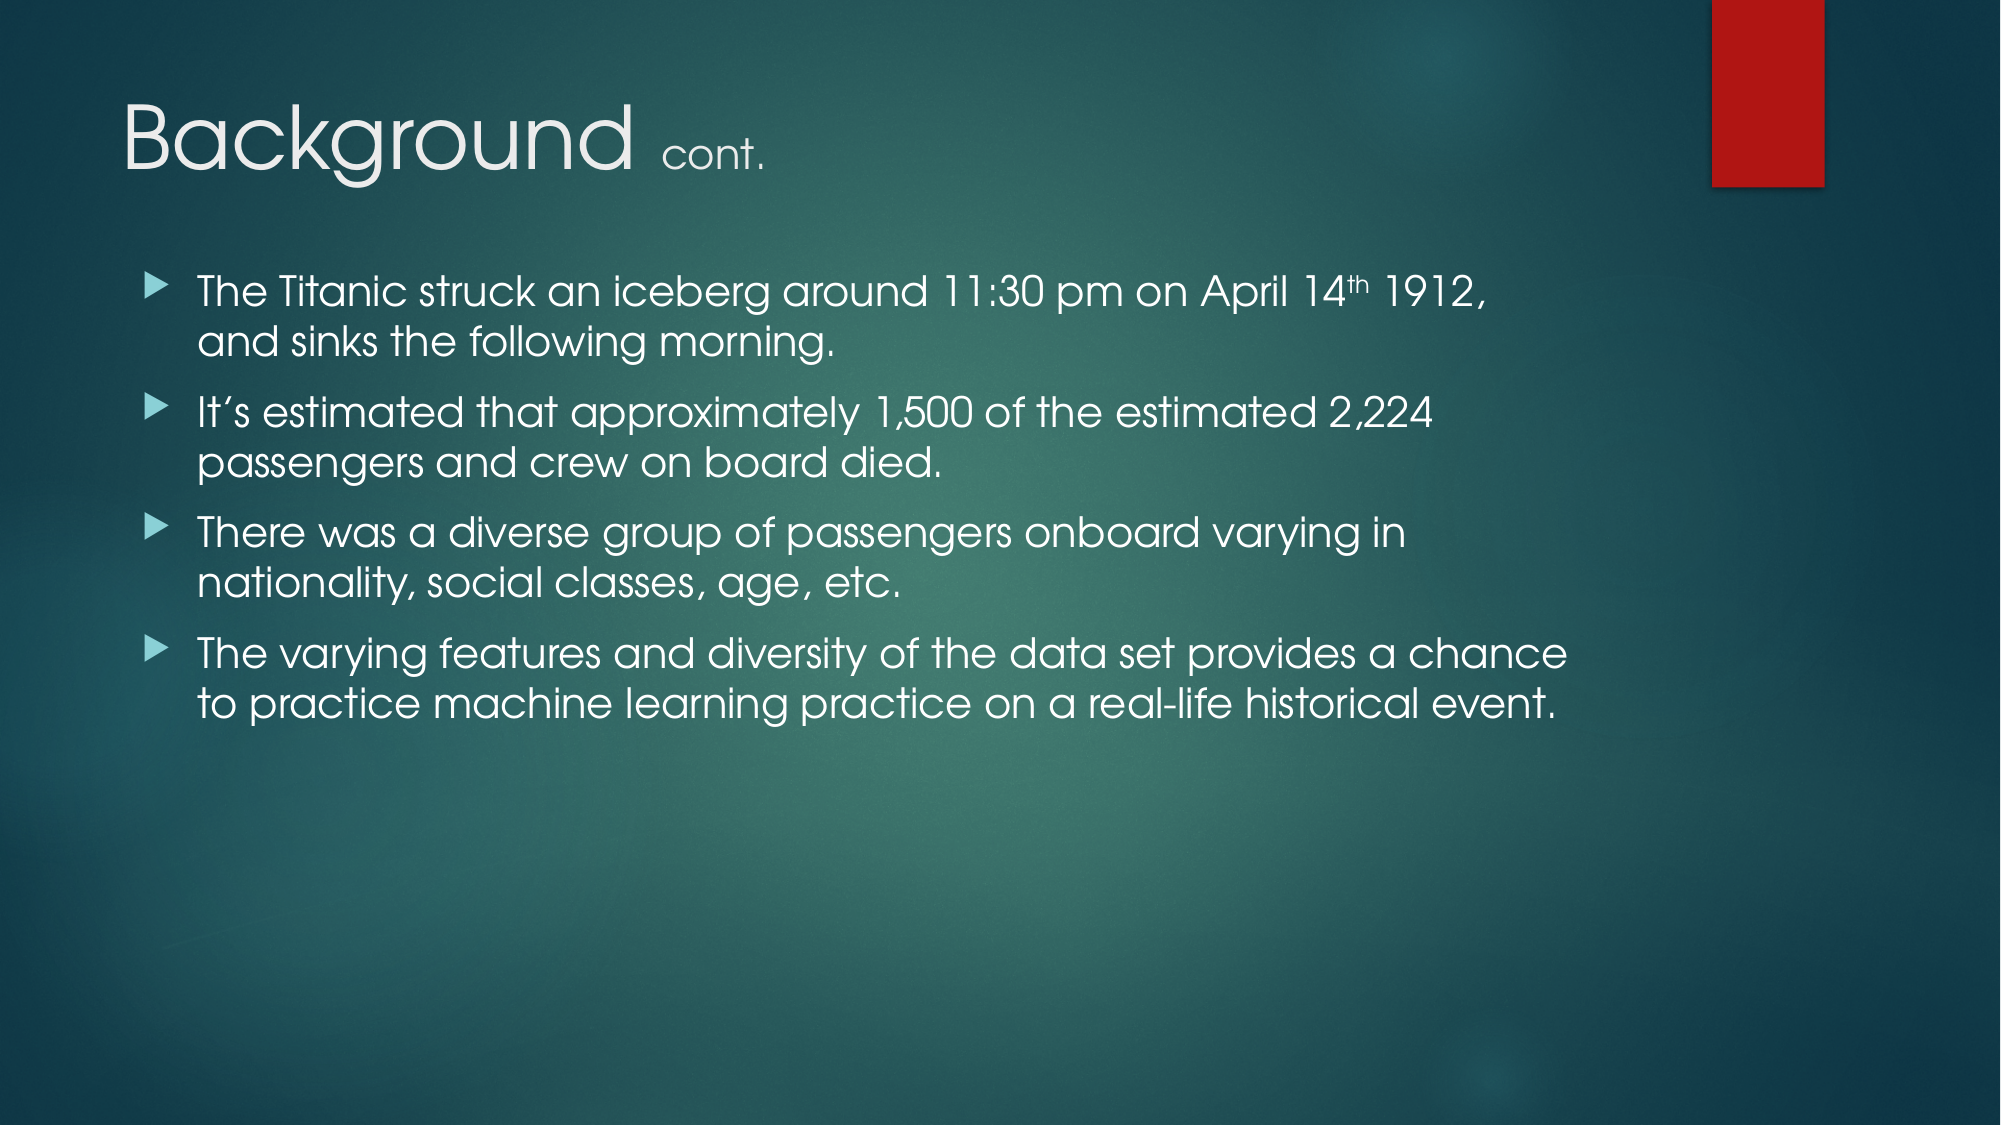

# Background cont.
The Titanic struck an iceberg around 11:30 pm on April 14th 1912, and sinks the following morning.
It’s estimated that approximately 1,500 of the estimated 2,224 passengers and crew on board died.
There was a diverse group of passengers onboard varying in nationality, social classes, age, etc.
The varying features and diversity of the data set provides a chance to practice machine learning practice on a real-life historical event.